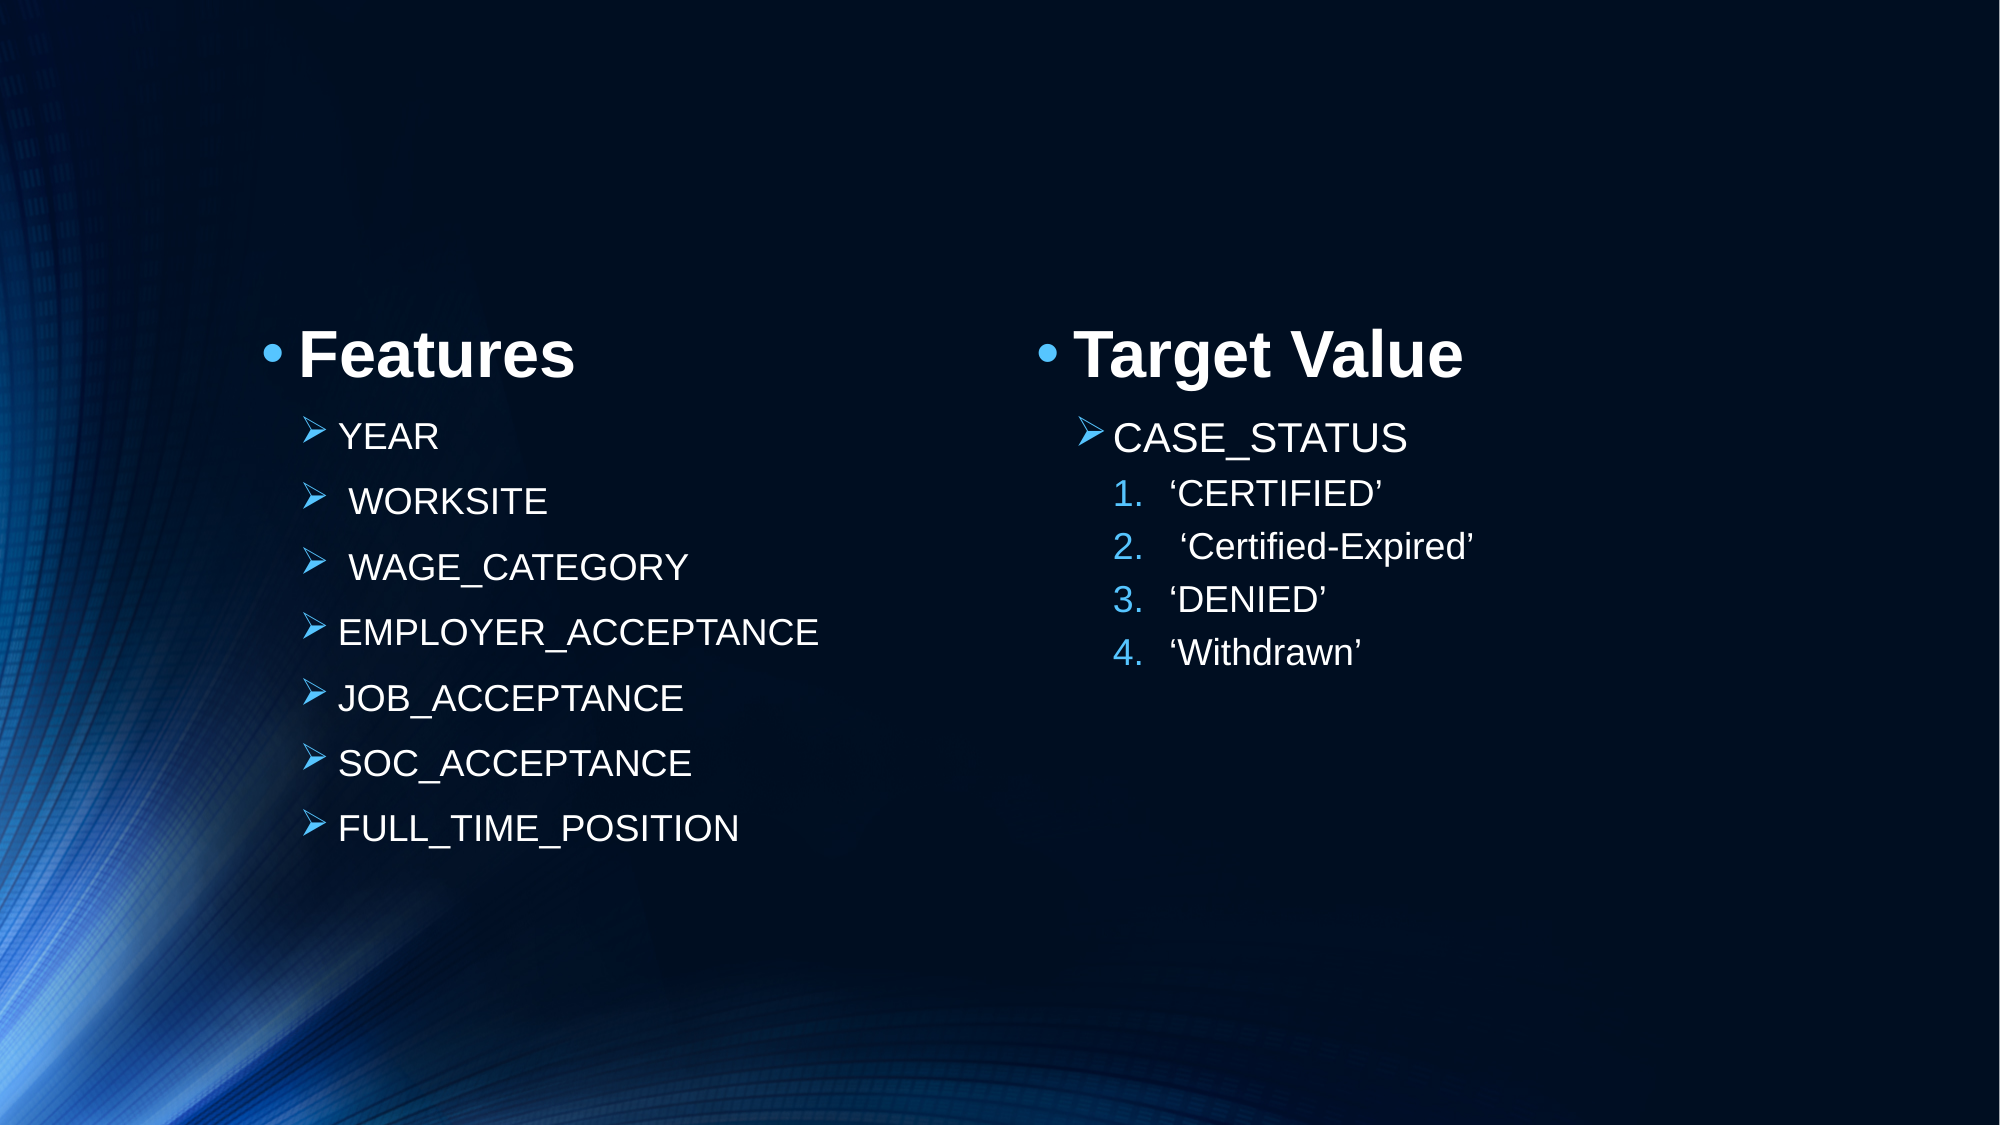

#
Features
YEAR
 WORKSITE
 WAGE_CATEGORY
EMPLOYER_ACCEPTANCE
JOB_ACCEPTANCE
SOC_ACCEPTANCE
FULL_TIME_POSITION

Target Value
CASE_STATUS
‘CERTIFIED’
 ‘Certified-Expired’
‘DENIED’
‘Withdrawn’